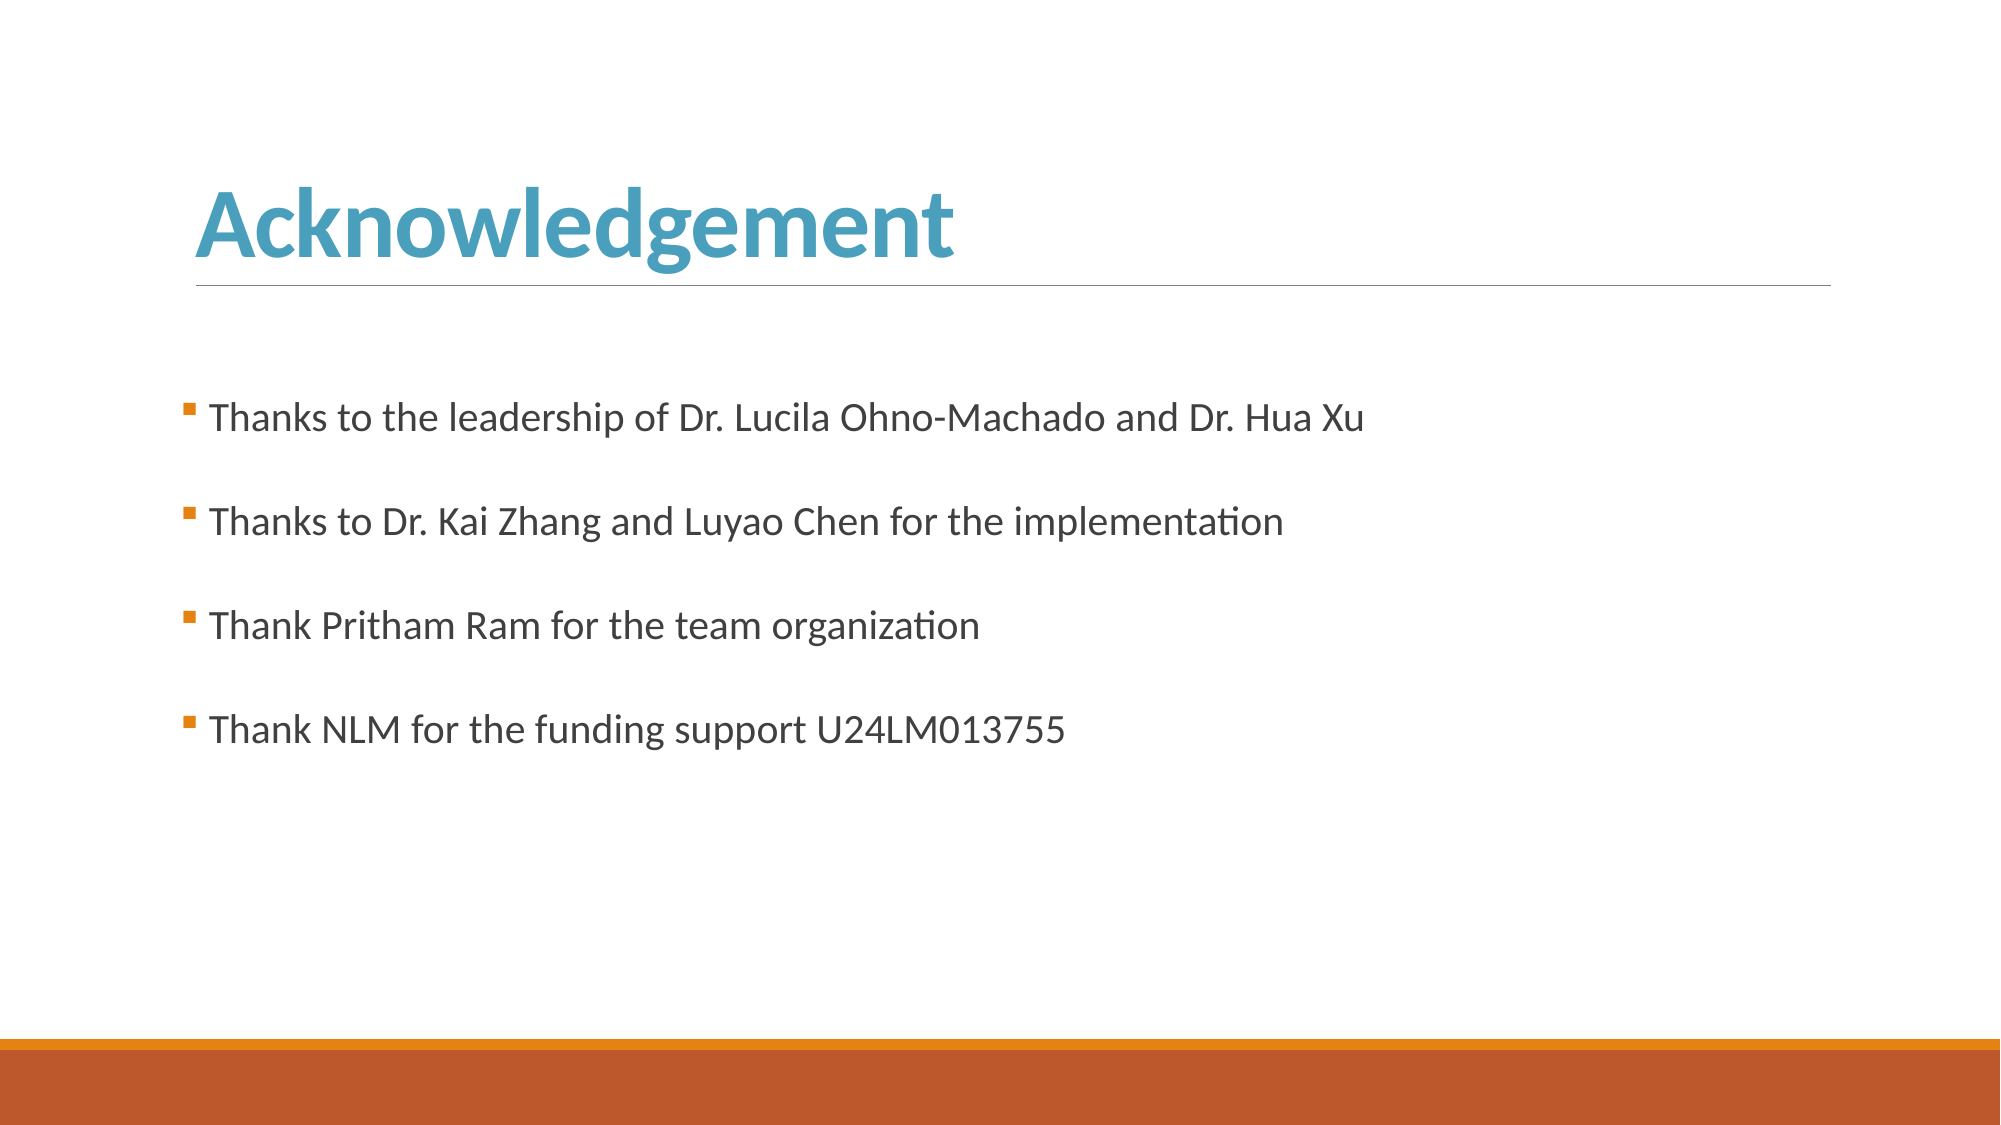

# Acknowledgement
 Thanks to the leadership of Dr. Lucila Ohno-Machado and Dr. Hua Xu
 Thanks to Dr. Kai Zhang and Luyao Chen for the implementation
 Thank Pritham Ram for the team organization
 Thank NLM for the funding support U24LM013755